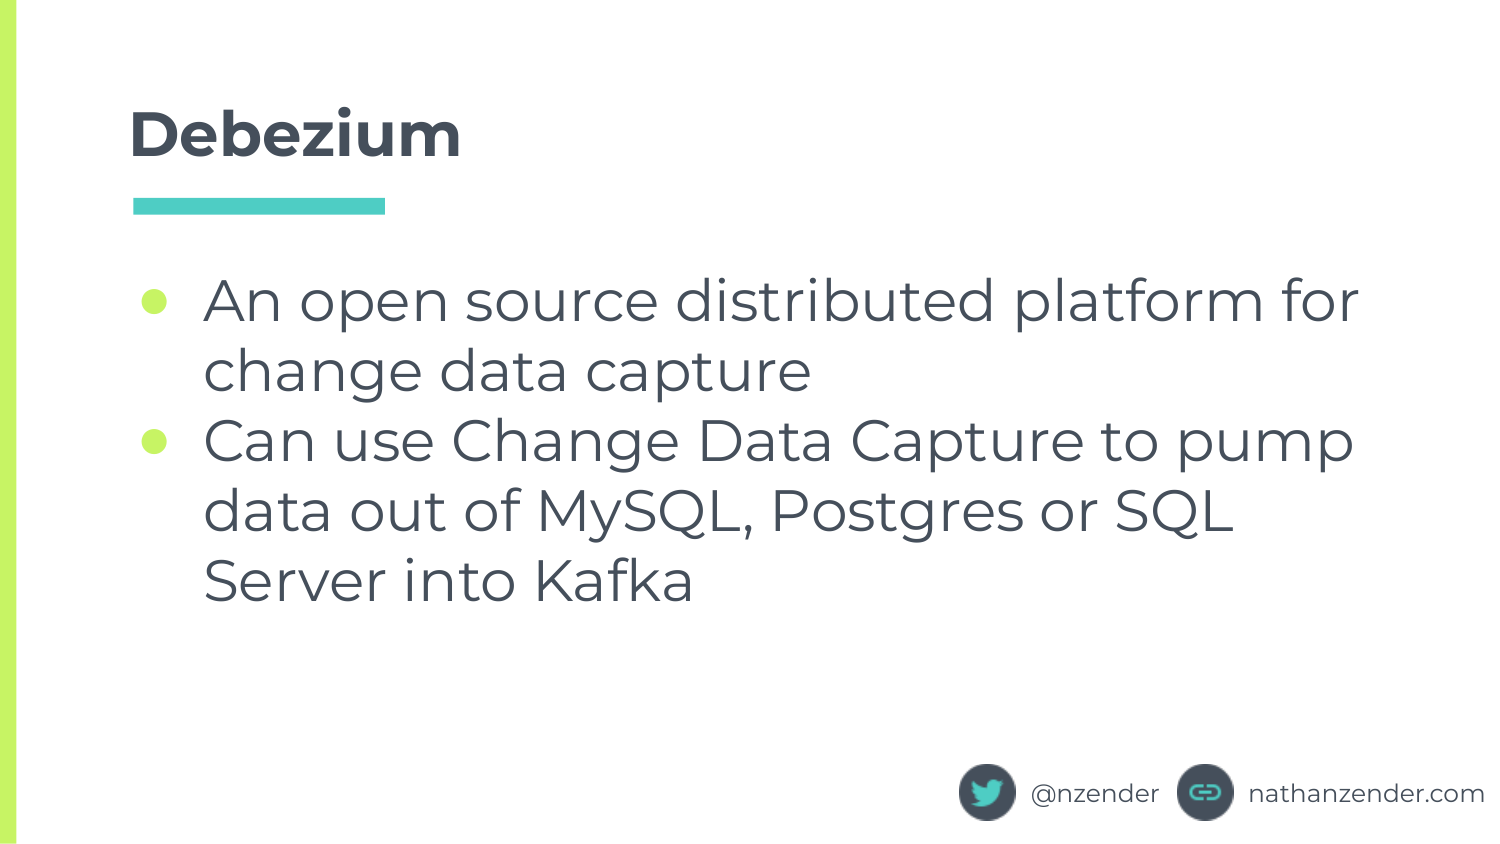

# Debezium
An open source distributed platform for change data capture
Can use Change Data Capture to pump data out of MySQL, Postgres or SQL Server into Kafka